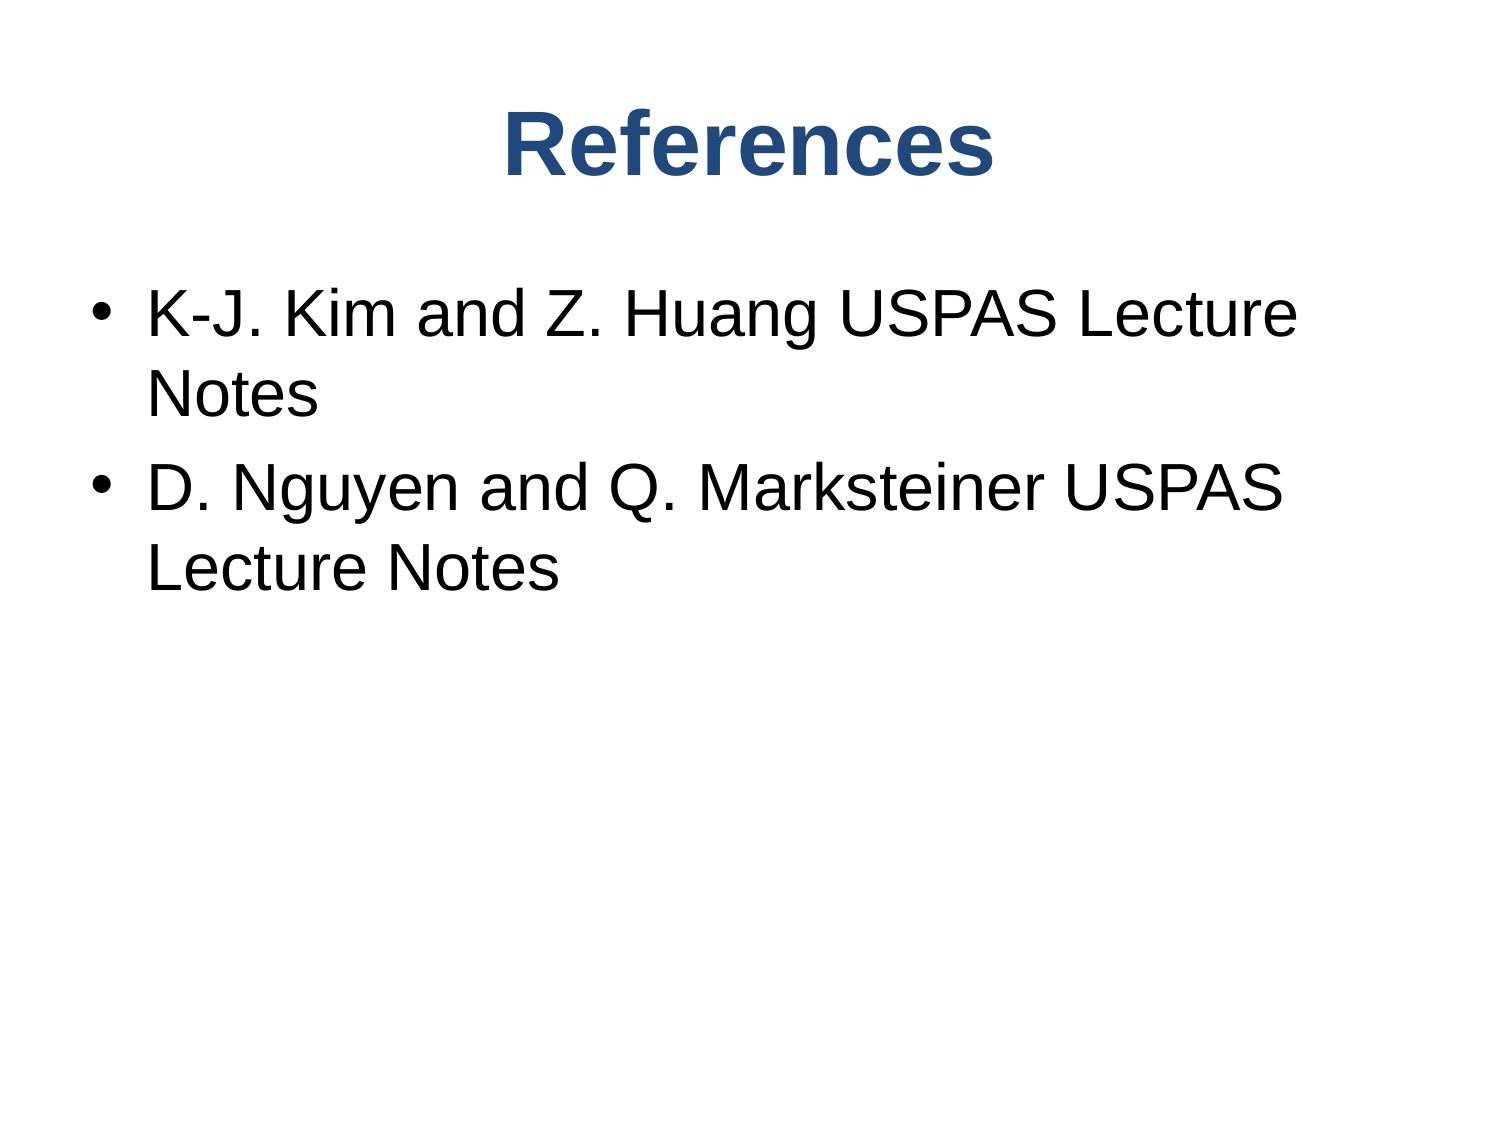

# References
K-J. Kim and Z. Huang USPAS Lecture Notes
D. Nguyen and Q. Marksteiner USPAS Lecture Notes